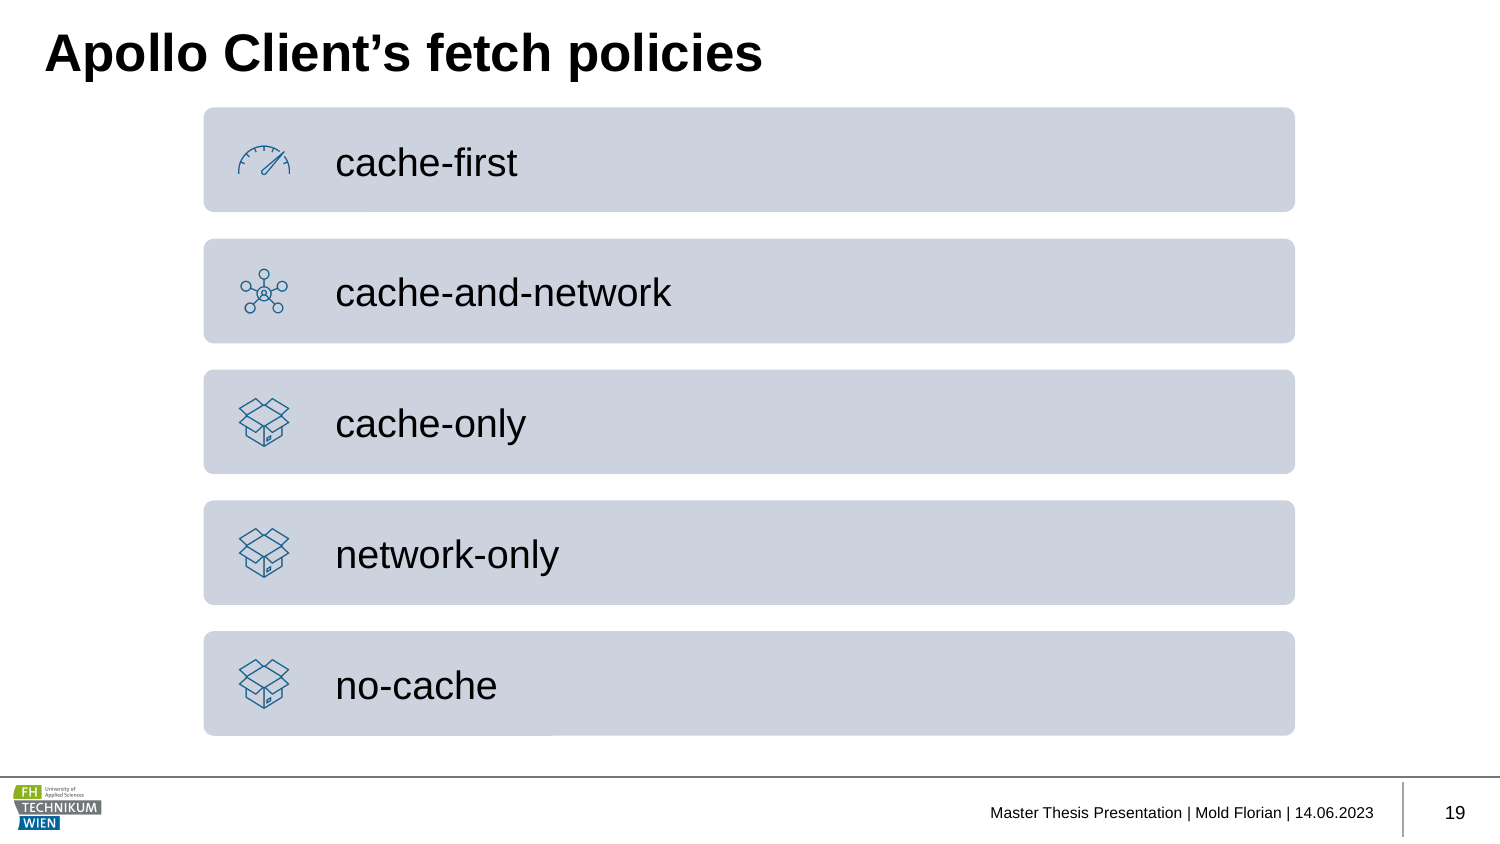

# Apollo Client’s fetch policies
cache-first
cache-and-network
cache-only
network-only
no-cache
 Master Thesis Presentation | Mold Florian | 14.06.2023
19